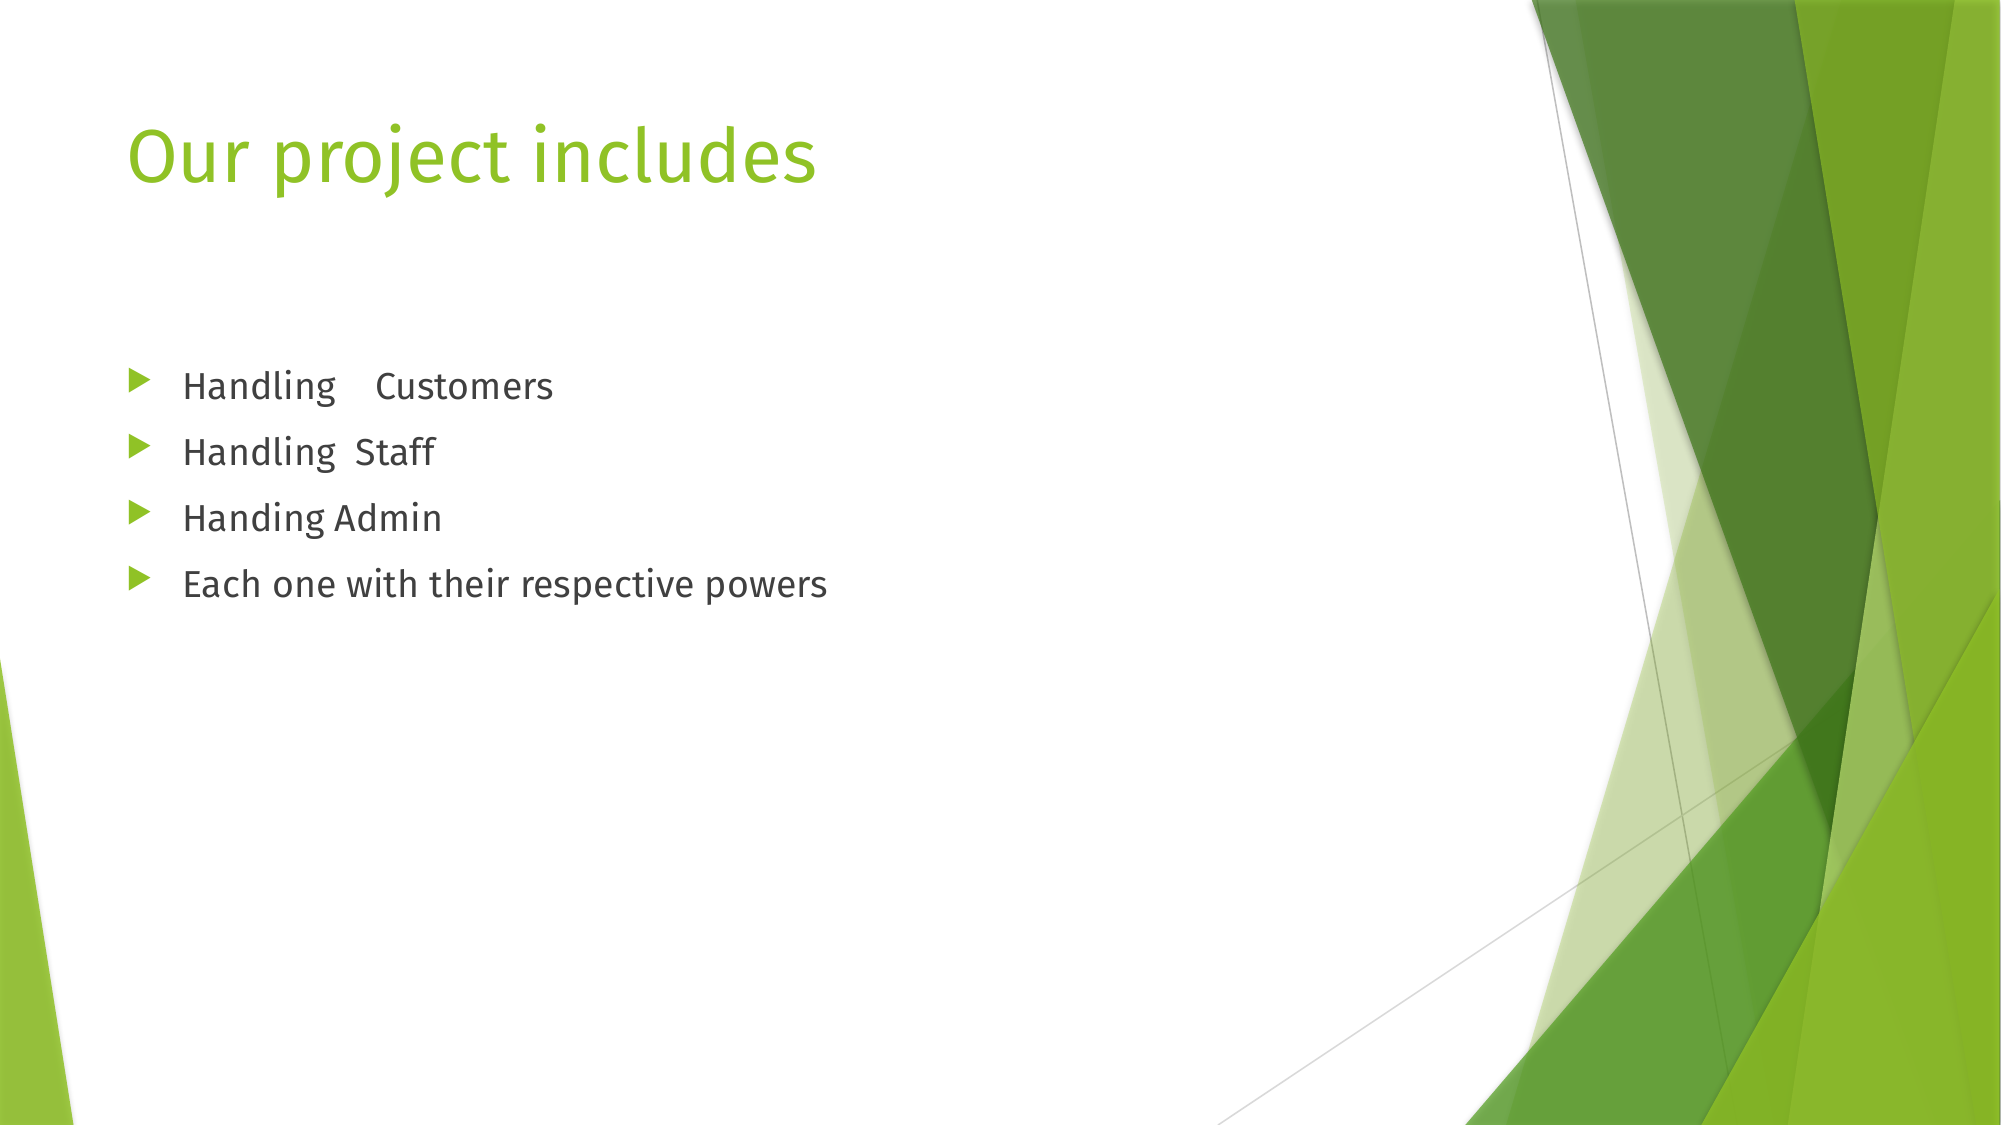

# Our project includes
Handling    Customers
Handling  Staff
Handing Admin
Each one with their respective powers